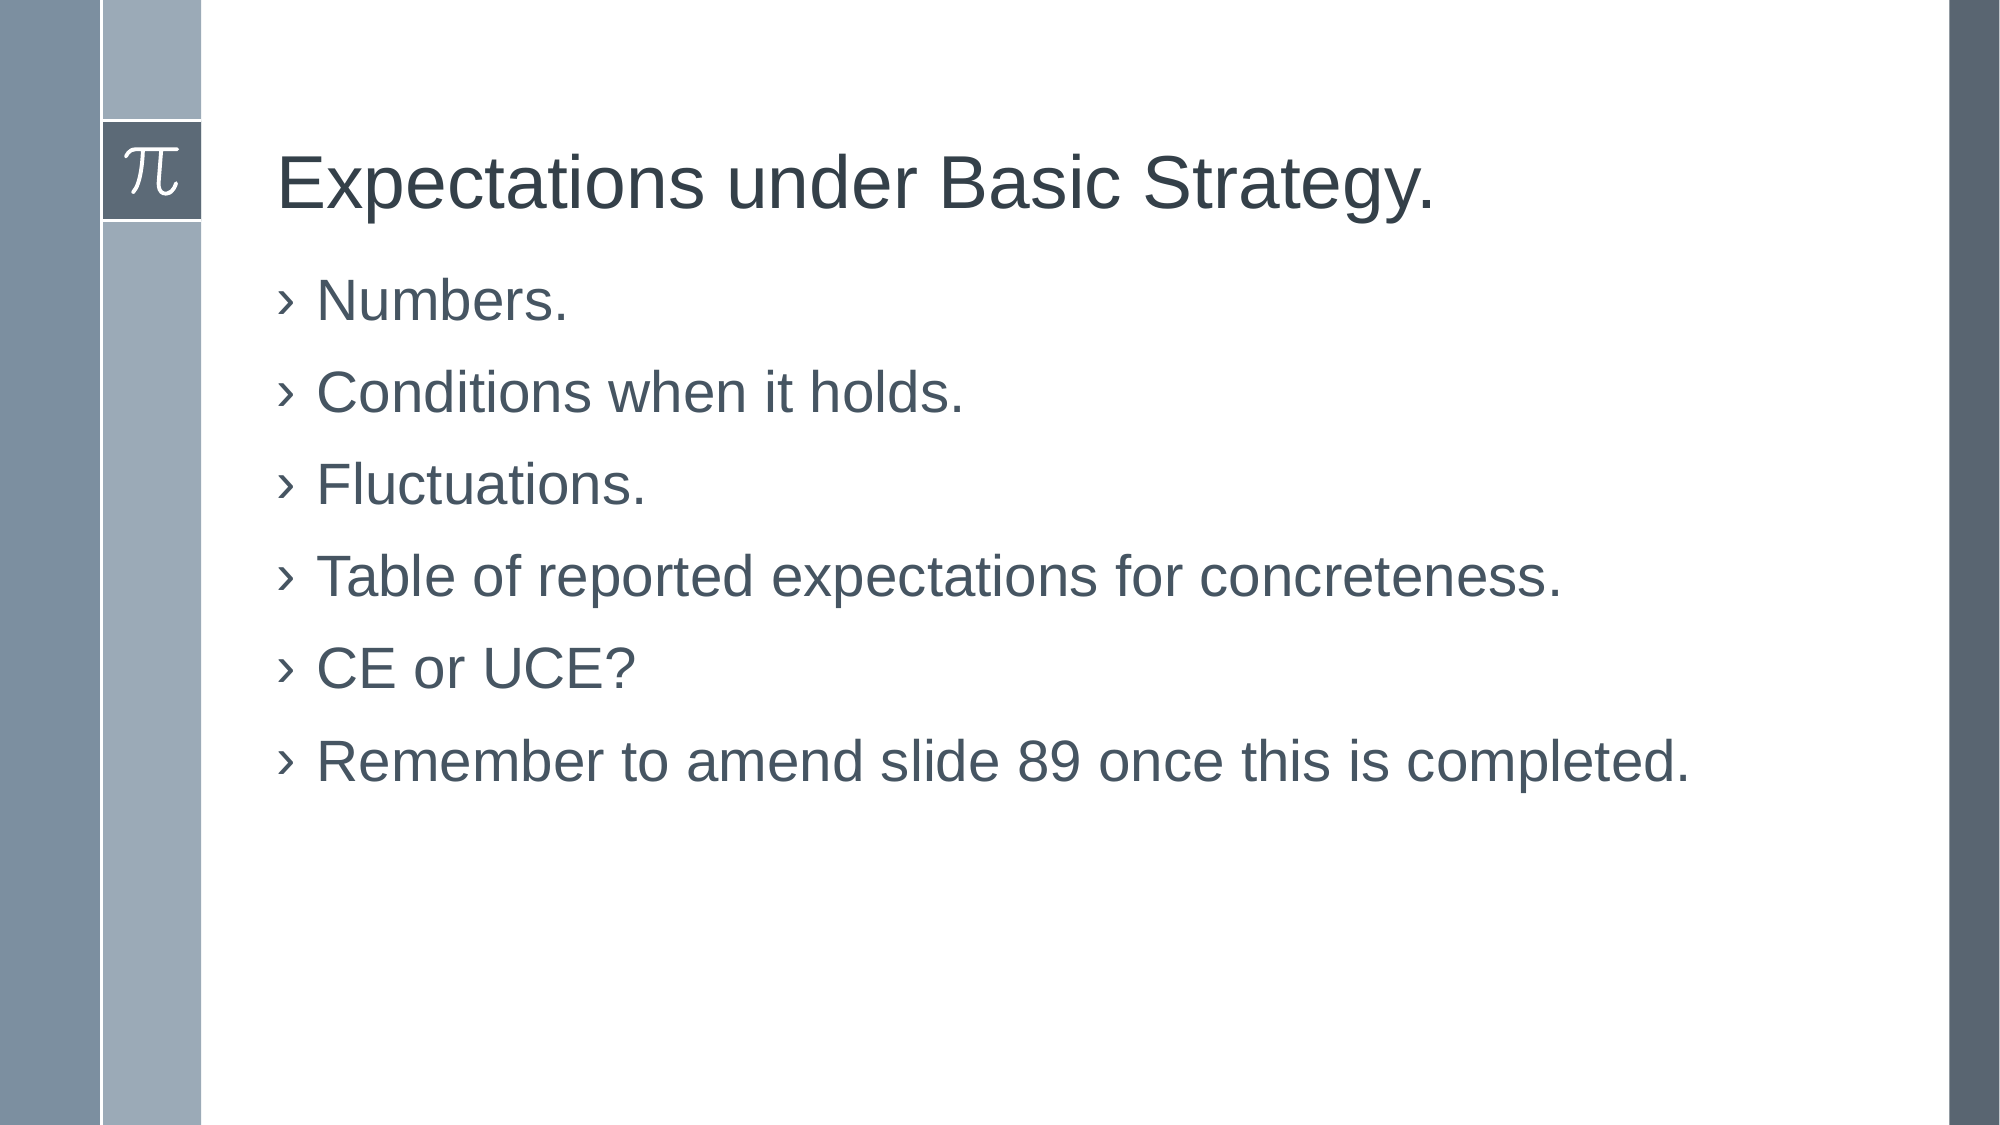

# Expectations under Basic Strategy.
Numbers.
Conditions when it holds.
Fluctuations.
Table of reported expectations for concreteness.
CE or UCE?
Remember to amend slide 89 once this is completed.